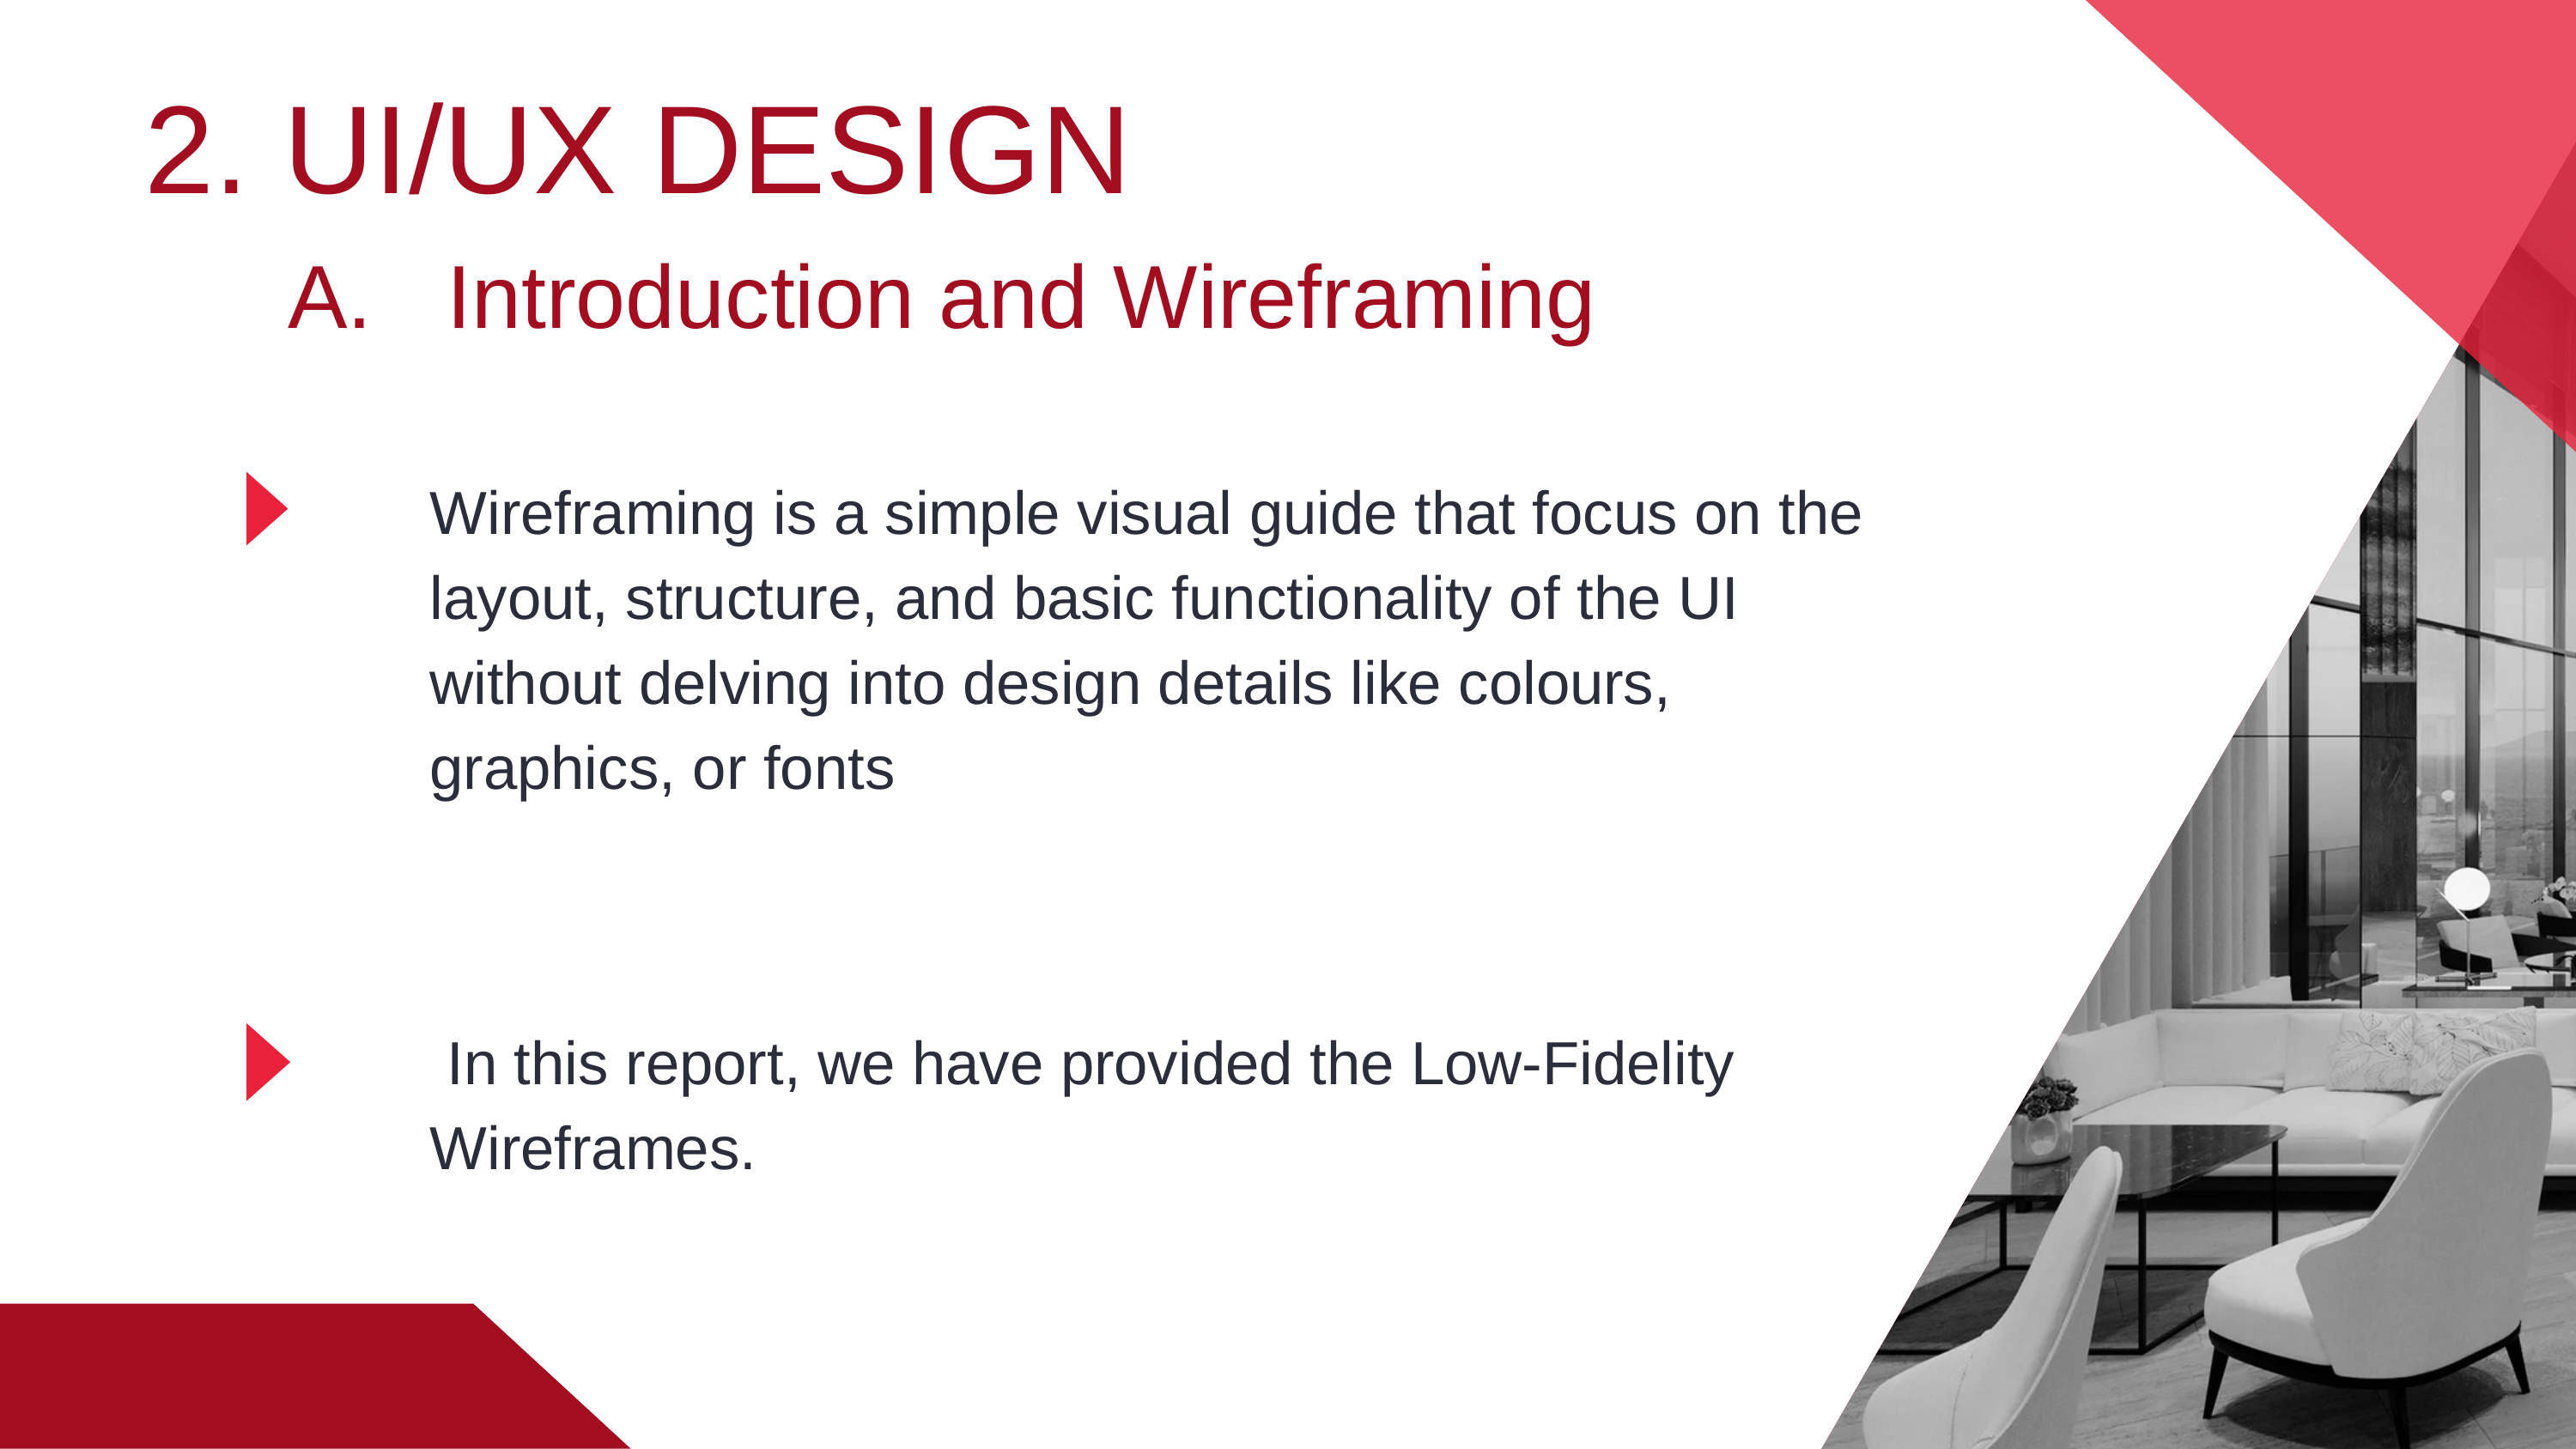

2. UI/UX DESIGN
A.   Introduction and Wireframing
Wireframing is a simple visual guide that focus on the layout, structure, and basic functionality of the UI without delving into design details like colours, graphics, or fonts

 In this report, we have provided the Low-Fidelity Wireframes.